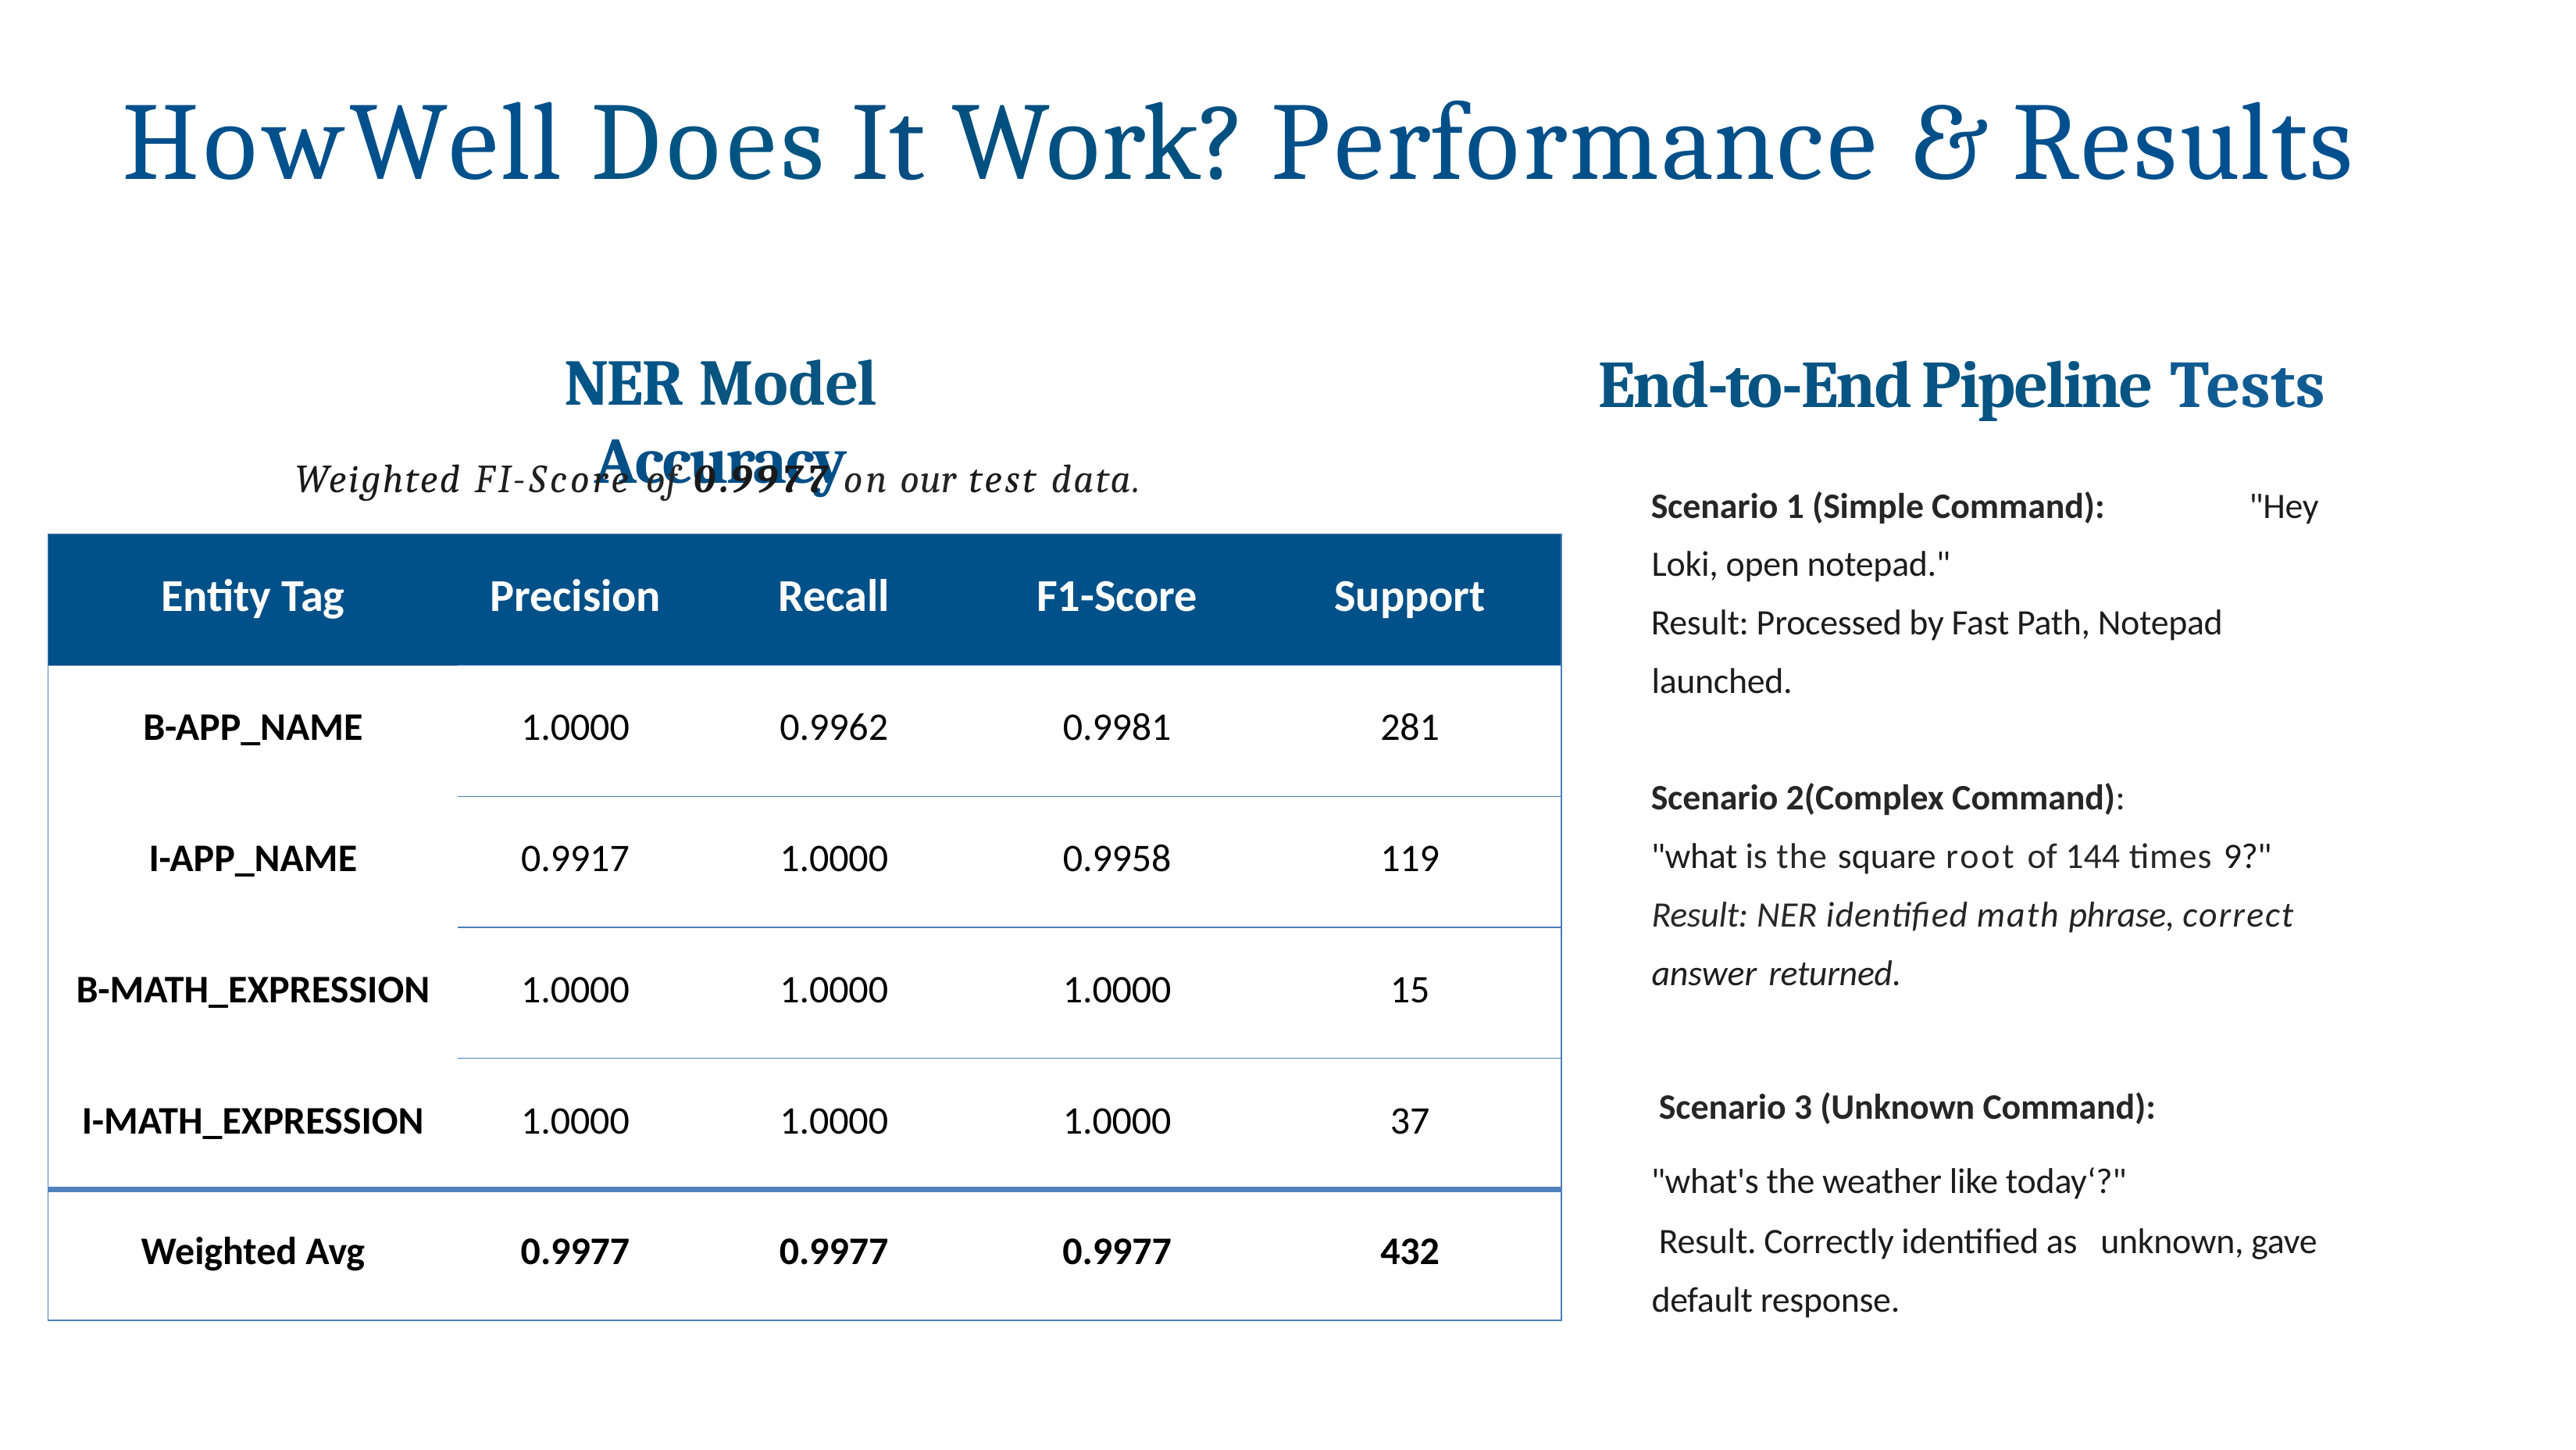

# HowWell Does It Work? Performance & Results
NER Model Accuracy
End-to-End Pipeline Tests
Scenario 1 (Simple Command):                  "Hey Loki, open notepad."
Result: Processed by Fast Path, Notepad launched.

Scenario 2(Complex Command):
"what is the square root of 144 times 9?" Result: NER identified math phrase, correct answer returned.

 Scenario 3 (Unknown Command):
"what's the weather like today‘?"
 Result. Correctly identified as   unknown, gave default response.

Weighted FI-Score of 0.9977 on our test data.
| Entity Tag | Precision | Recall | F1-Score | Support |
| --- | --- | --- | --- | --- |
| B-APP\_NAME | 1.0000 | 0.9962 | 0.9981 | 281 |
| I-APP\_NAME | 0.9917 | 1.0000 | 0.9958 | 119 |
| B-MATH\_EXPRESSION | 1.0000 | 1.0000 | 1.0000 | 15 |
| I-MATH\_EXPRESSION | 1.0000 | 1.0000 | 1.0000 | 37 |
| Weighted Avg | 0.9977 | 0.9977 | 0.9977 | 432 |